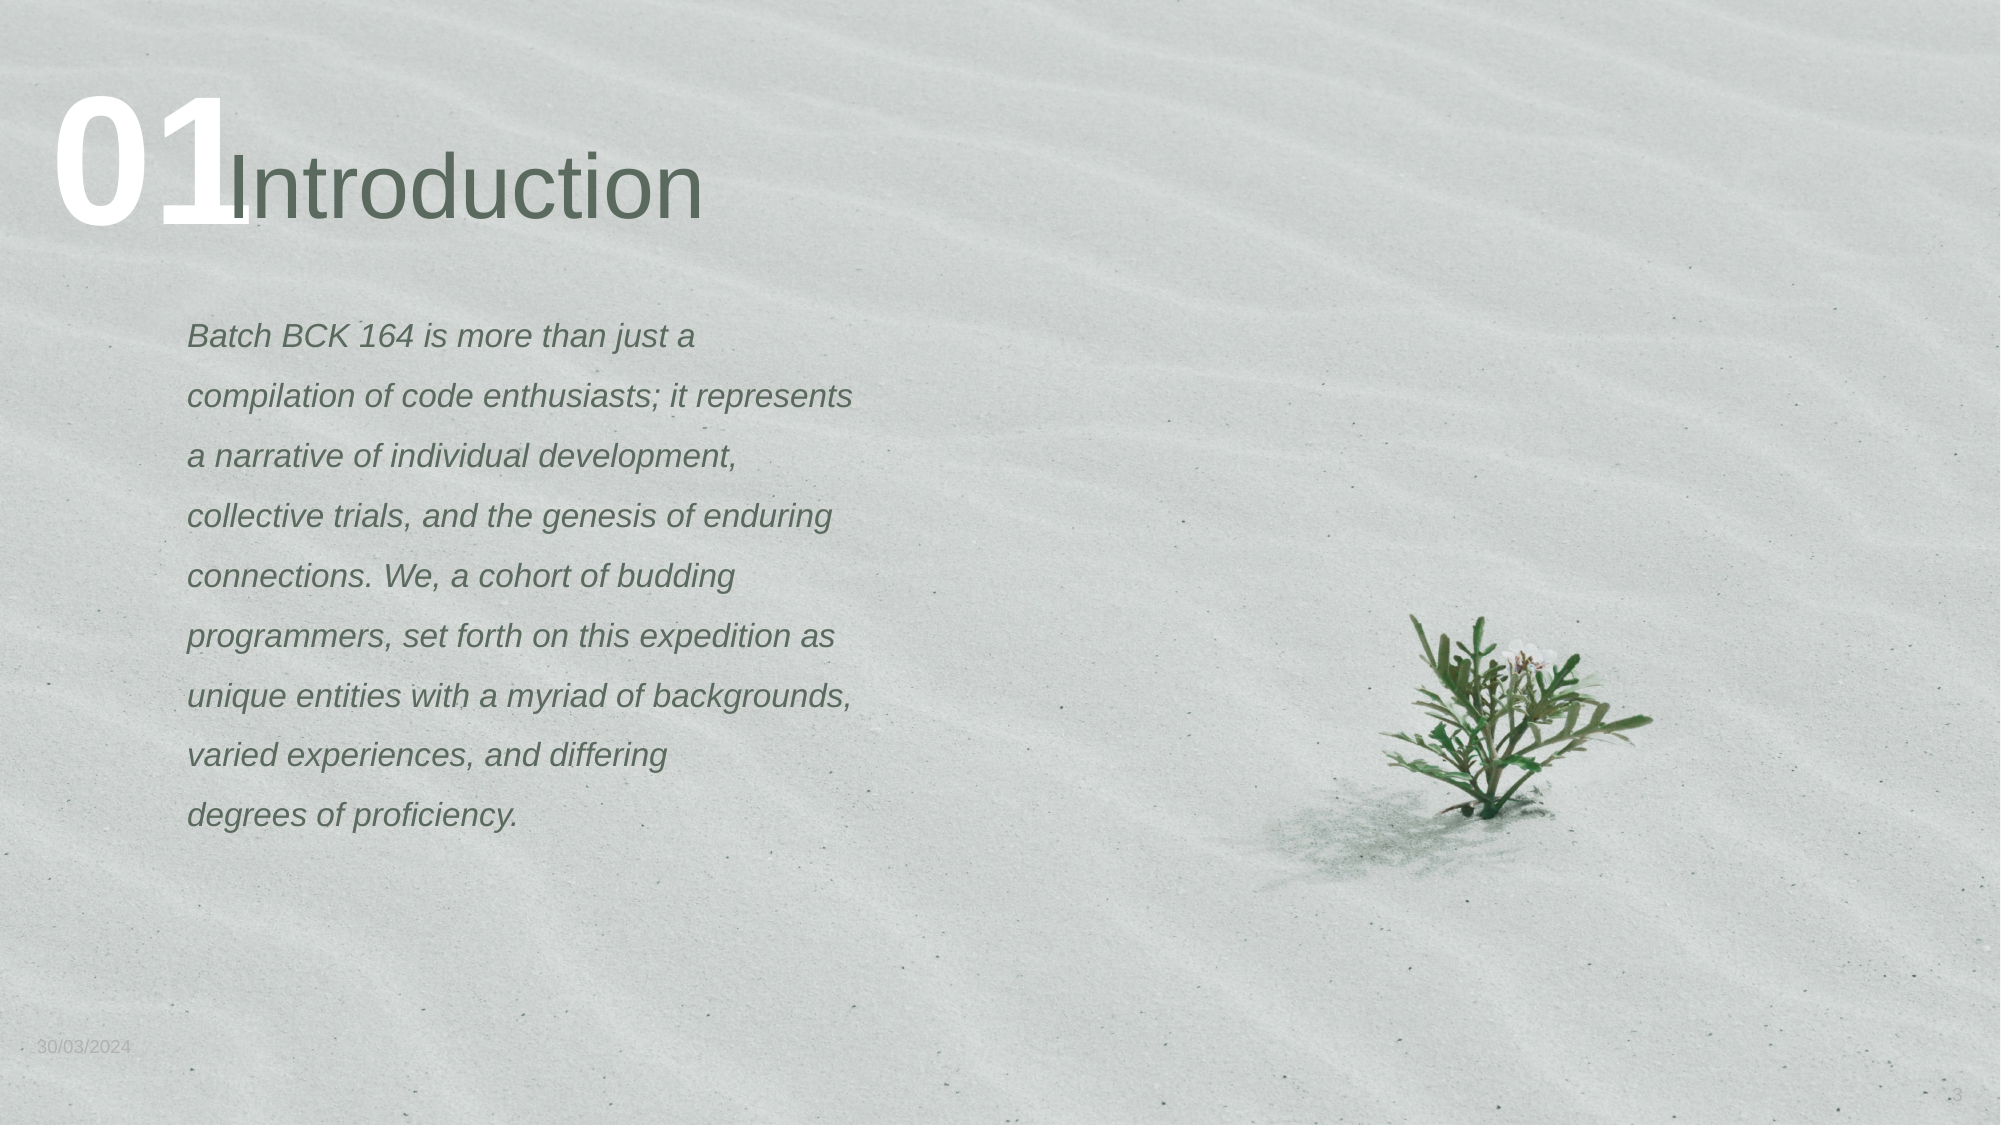

01
# Introduction
Batch BCK 164 is more than just a compilation of code enthusiasts; it represents a narrative of individual development, collective trials, and the genesis of enduring connections. We, a cohort of budding programmers, set forth on this expedition as unique entities with a myriad of backgrounds, varied experiences, and differing degrees of proficiency.
30/03/2024
3